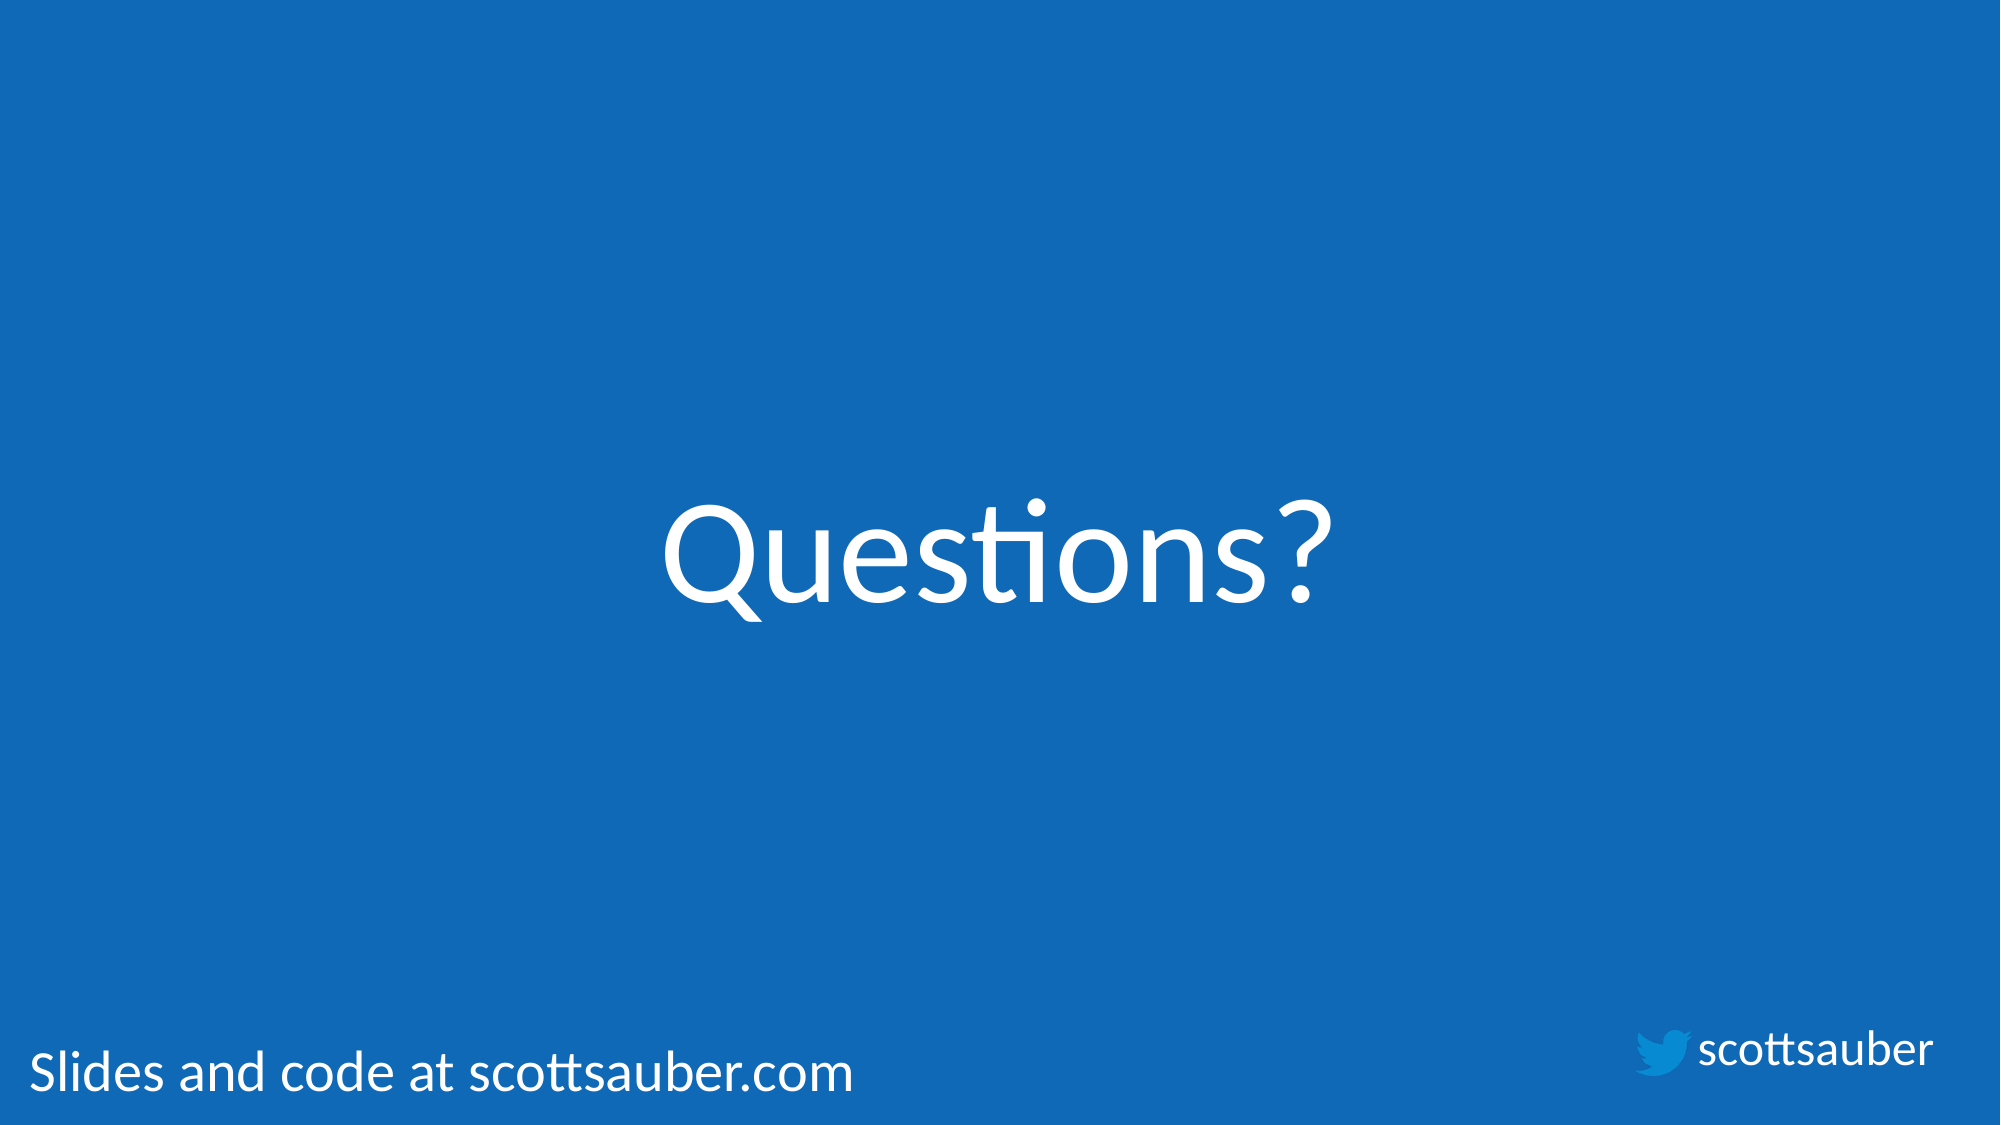

# Questions?

Slides and code at scottsauber.com
scottsauber